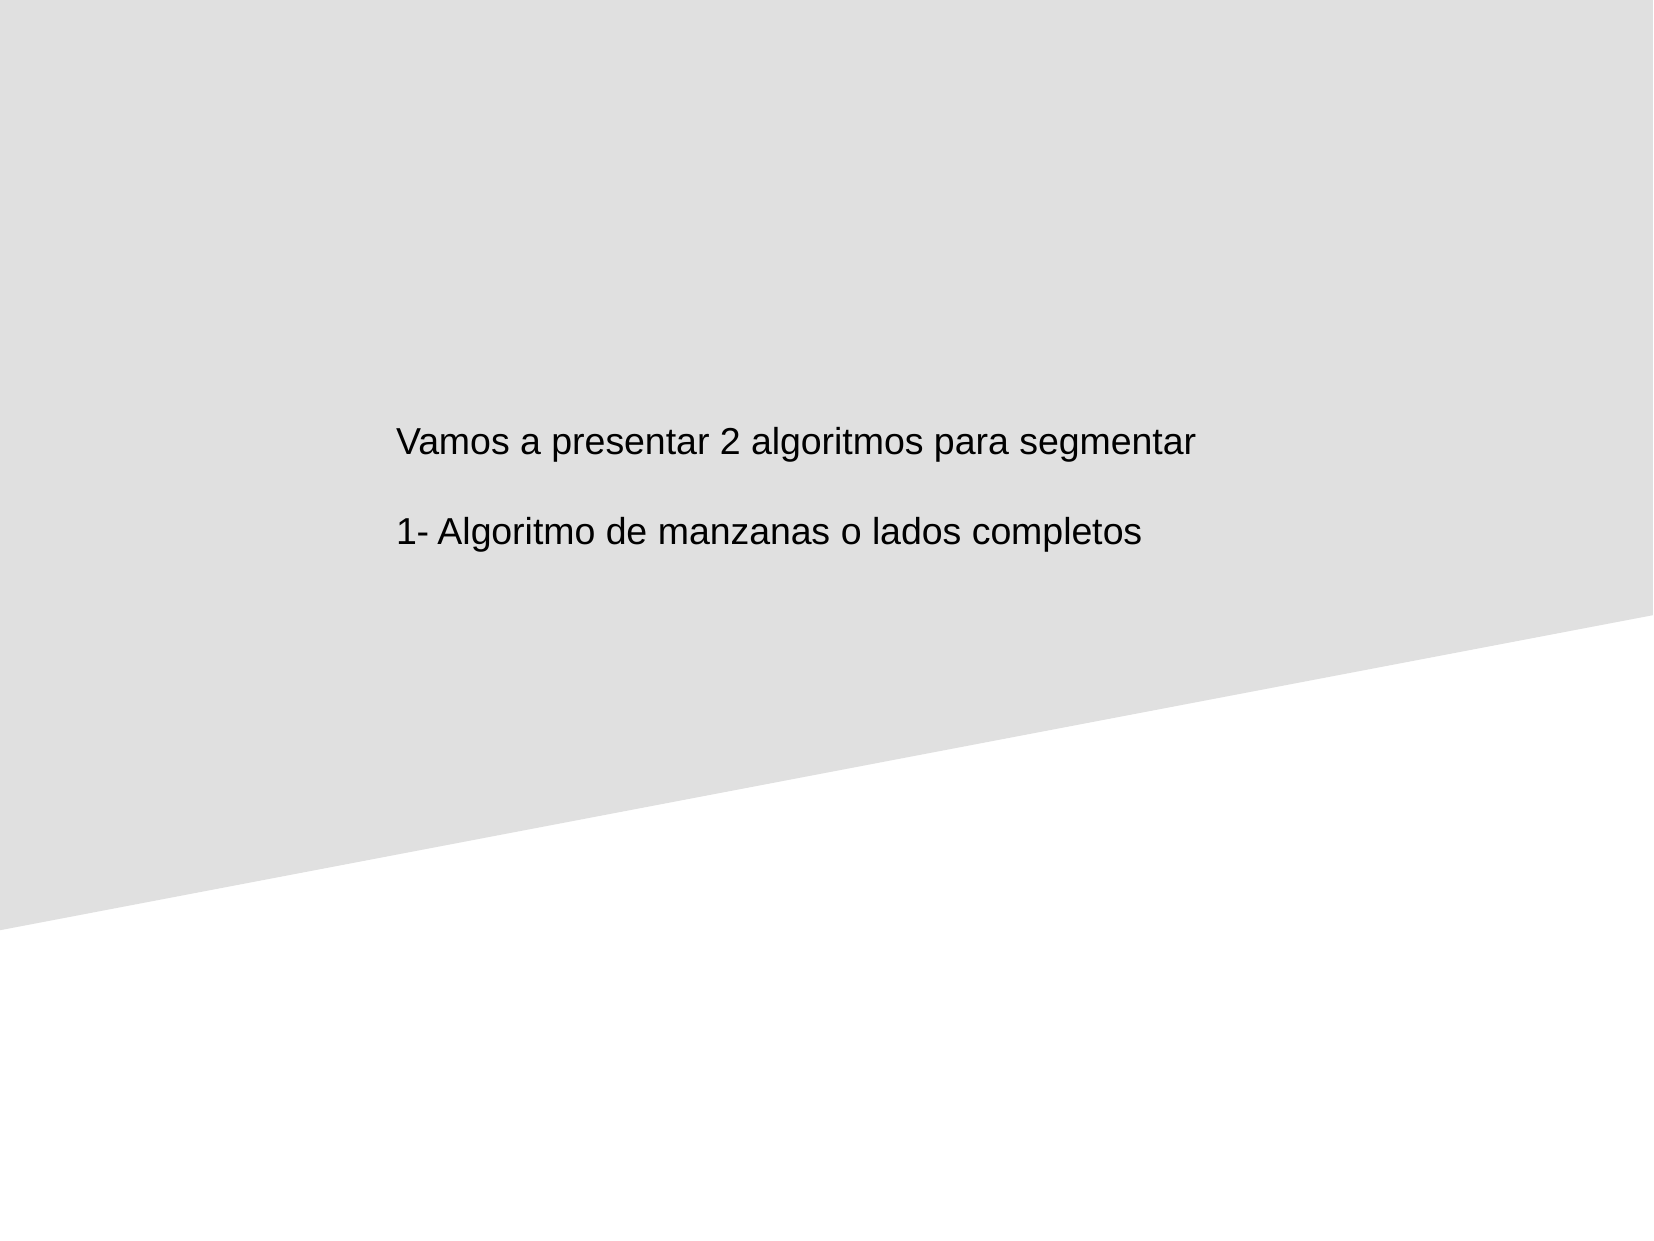

Vamos a presentar 2 algoritmos para segmentar

1- Algoritmo de manzanas o lados completos